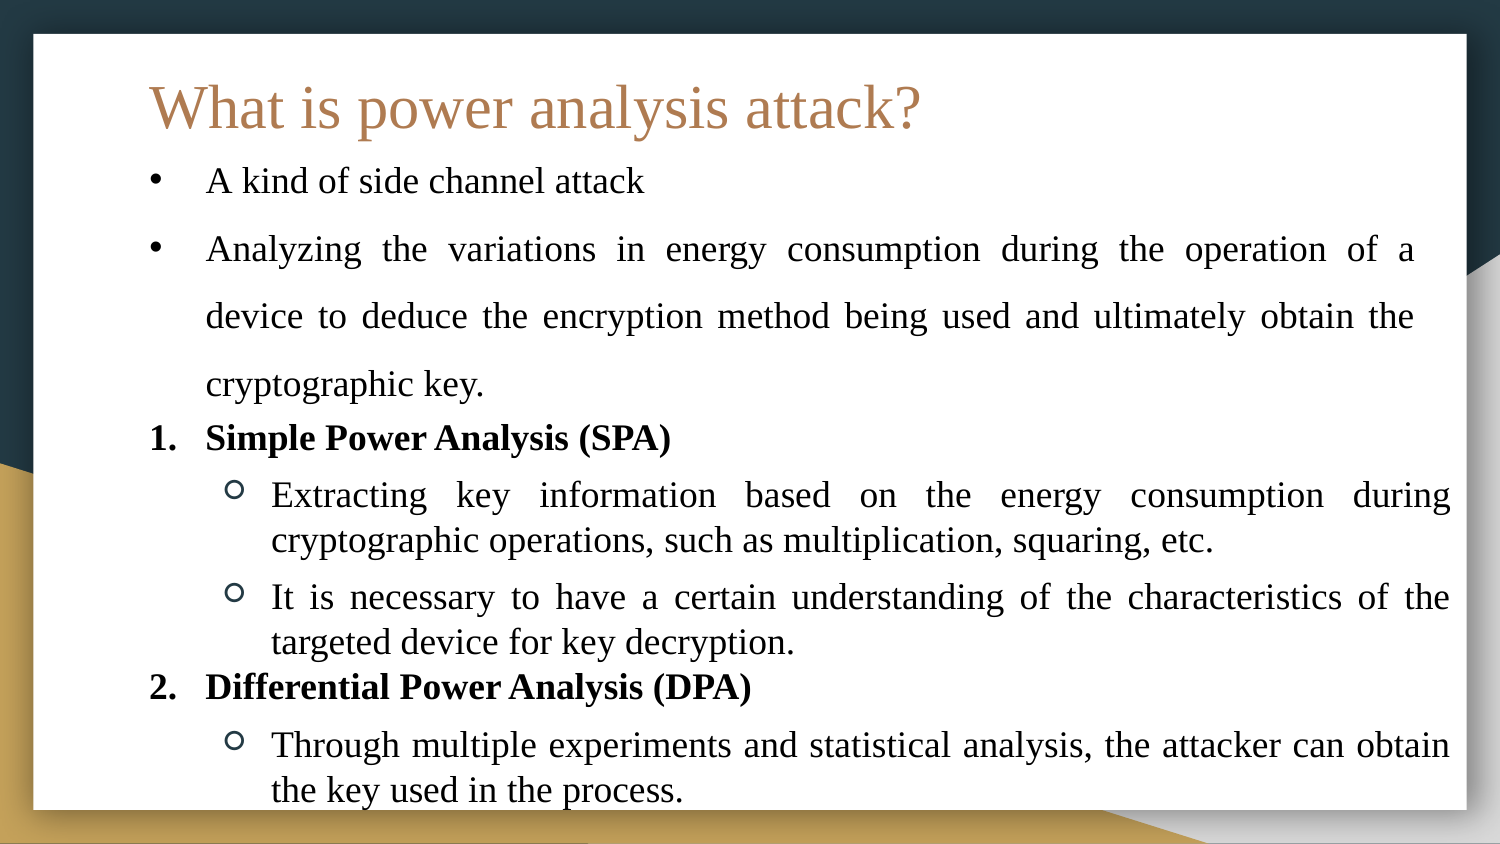

# What is power analysis attack?
A kind of side channel attack
Analyzing the variations in energy consumption during the operation of a device to deduce the encryption method being used and ultimately obtain the cryptographic key.
Simple Power Analysis (SPA)
Extracting key information based on the energy consumption during cryptographic operations, such as multiplication, squaring, etc.
It is necessary to have a certain understanding of the characteristics of the targeted device for key decryption.
Differential Power Analysis (DPA)
Through multiple experiments and statistical analysis, the attacker can obtain the key used in the process.